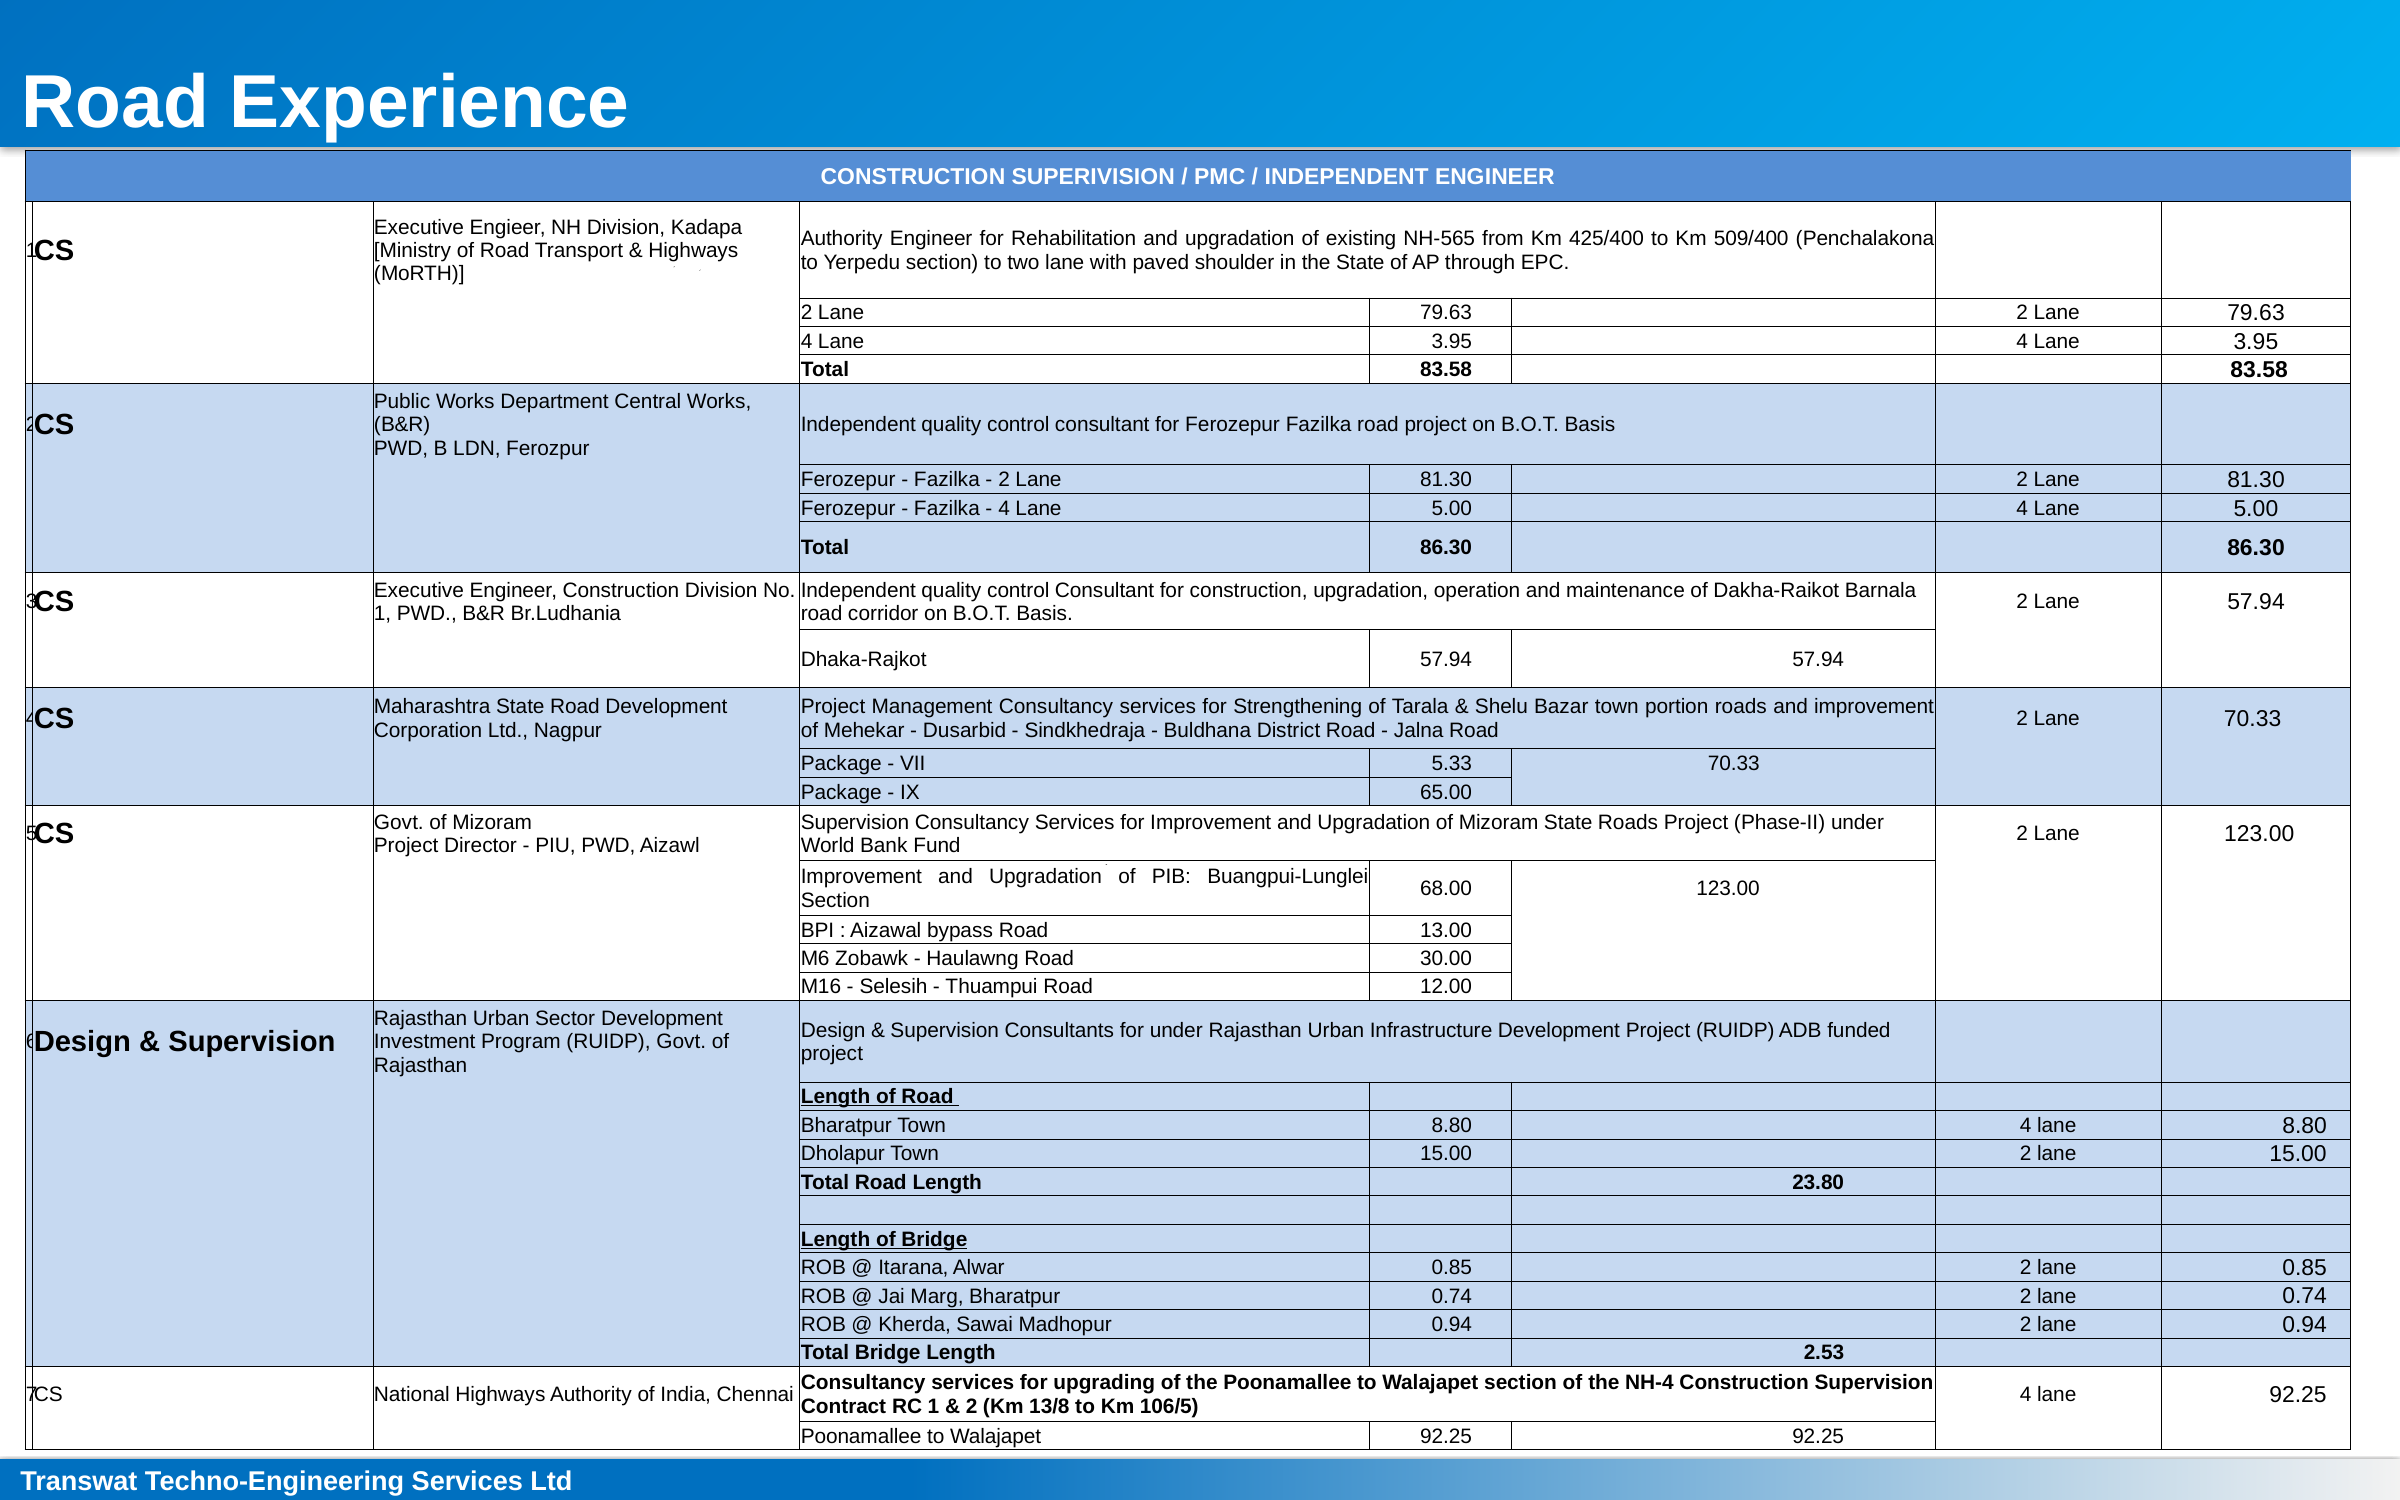

Road Experience
| CONSTRUCTION SUPERIVISION / PMC / INDEPENDENT ENGINEER |  |  |  |  |  |  |  |
| --- | --- | --- | --- | --- | --- | --- | --- |
| 1 | CS | Executive Engieer, NH Division, Kadapa [Ministry of Road Transport & Highways (MoRTH)] | Authority Engineer for Rehabilitation and upgradation of existing NH-565 from Km 425/400 to Km 509/400 (Penchalakona to Yerpedu section) to two lane with paved shoulder in the State of AP through EPC. |  |  |  |  |
|  |  |  | 2 Lane | 79.63 |  | 2 Lane | 79.63 |
|  |  |  | 4 Lane | 3.95 |  | 4 Lane | 3.95 |
|  |  |  | Total | 83.58 |  |  | 83.58 |
| 2 | CS | Public Works Department Central Works, (B&R) PWD, B LDN, Ferozpur | Independent quality control consultant for Ferozepur Fazilka road project on B.O.T. Basis |  |  |  |  |
|  |  |  | Ferozepur - Fazilka - 2 Lane | 81.30 |  | 2 Lane | 81.30 |
|  |  |  | Ferozepur - Fazilka - 4 Lane | 5.00 |  | 4 Lane | 5.00 |
|  |  |  | Total | 86.30 |  |  | 86.30 |
| 3 | CS | Executive Engineer, Construction Division No. 1, PWD., B&R Br.Ludhania | Independent quality control Consultant for construction, upgradation, operation and maintenance of Dakha-Raikot Barnala road corridor on B.O.T. Basis. |  |  | 2 Lane | 57.94 |
|  |  |  | Dhaka-Rajkot | 57.94 | 57.94 |  |  |
| 4 | CS | Maharashtra State Road Development Corporation Ltd., Nagpur | Project Management Consultancy services for Strengthening of Tarala & Shelu Bazar town portion roads and improvement of Mehekar - Dusarbid - Sindkhedraja - Buldhana District Road - Jalna Road |  |  | 2 Lane | 70.33 |
|  |  |  | Package - VII | 5.33 | 70.33 |  |  |
|  |  |  | Package - IX | 65.00 |  |  |  |
| 5 | CS | Govt. of Mizoram Project Director - PIU, PWD, Aizawl | Supervision Consultancy Services for Improvement and Upgradation of Mizoram State Roads Project (Phase-II) under World Bank Fund |  |  | 2 Lane | 123.00 |
|  |  |  | Improvement and Upgradation of PIB: Buangpui-Lunglei Section | 68.00 | 123.00 |  |  |
|  |  |  | BPI : Aizawal bypass Road | 13.00 |  |  |  |
|  |  |  | M6 Zobawk - Haulawng Road | 30.00 |  |  |  |
|  |  |  | M16 - Selesih - Thuampui Road | 12.00 |  |  |  |
| 6 | Design & Supervision | Rajasthan Urban Sector Development Investment Program (RUIDP), Govt. of Rajasthan | Design & Supervision Consultants for under Rajasthan Urban Infrastructure Development Project (RUIDP) ADB funded project |  |  |  |  |
|  |  |  | Length of Road |  |  |  |  |
|  |  |  | Bharatpur Town | 8.80 |  | 4 lane | 8.80 |
|  |  |  | Dholapur Town | 15.00 |  | 2 lane | 15.00 |
|  |  |  | Total Road Length |  | 23.80 |  |  |
|  |  |  |  |  |  |  |  |
|  |  |  | Length of Bridge |  |  |  |  |
|  |  |  | ROB @ Itarana, Alwar | 0.85 |  | 2 lane | 0.85 |
|  |  |  | ROB @ Jai Marg, Bharatpur | 0.74 |  | 2 lane | 0.74 |
|  |  |  | ROB @ Kherda, Sawai Madhopur | 0.94 |  | 2 lane | 0.94 |
|  |  |  | Total Bridge Length |  | 2.53 |  |  |
| 7 | CS | National Highways Authority of India, Chennai | Consultancy services for upgrading of the Poonamallee to Walajapet section of the NH-4 Construction Supervision Contract RC 1 & 2 (Km 13/8 to Km 106/5) |  |  | 4 lane | 92.25 |
|  |  |  | Poonamallee to Walajapet | 92.25 | 92.25 |  |  |

Transwat Techno-Engineering Services Ltd